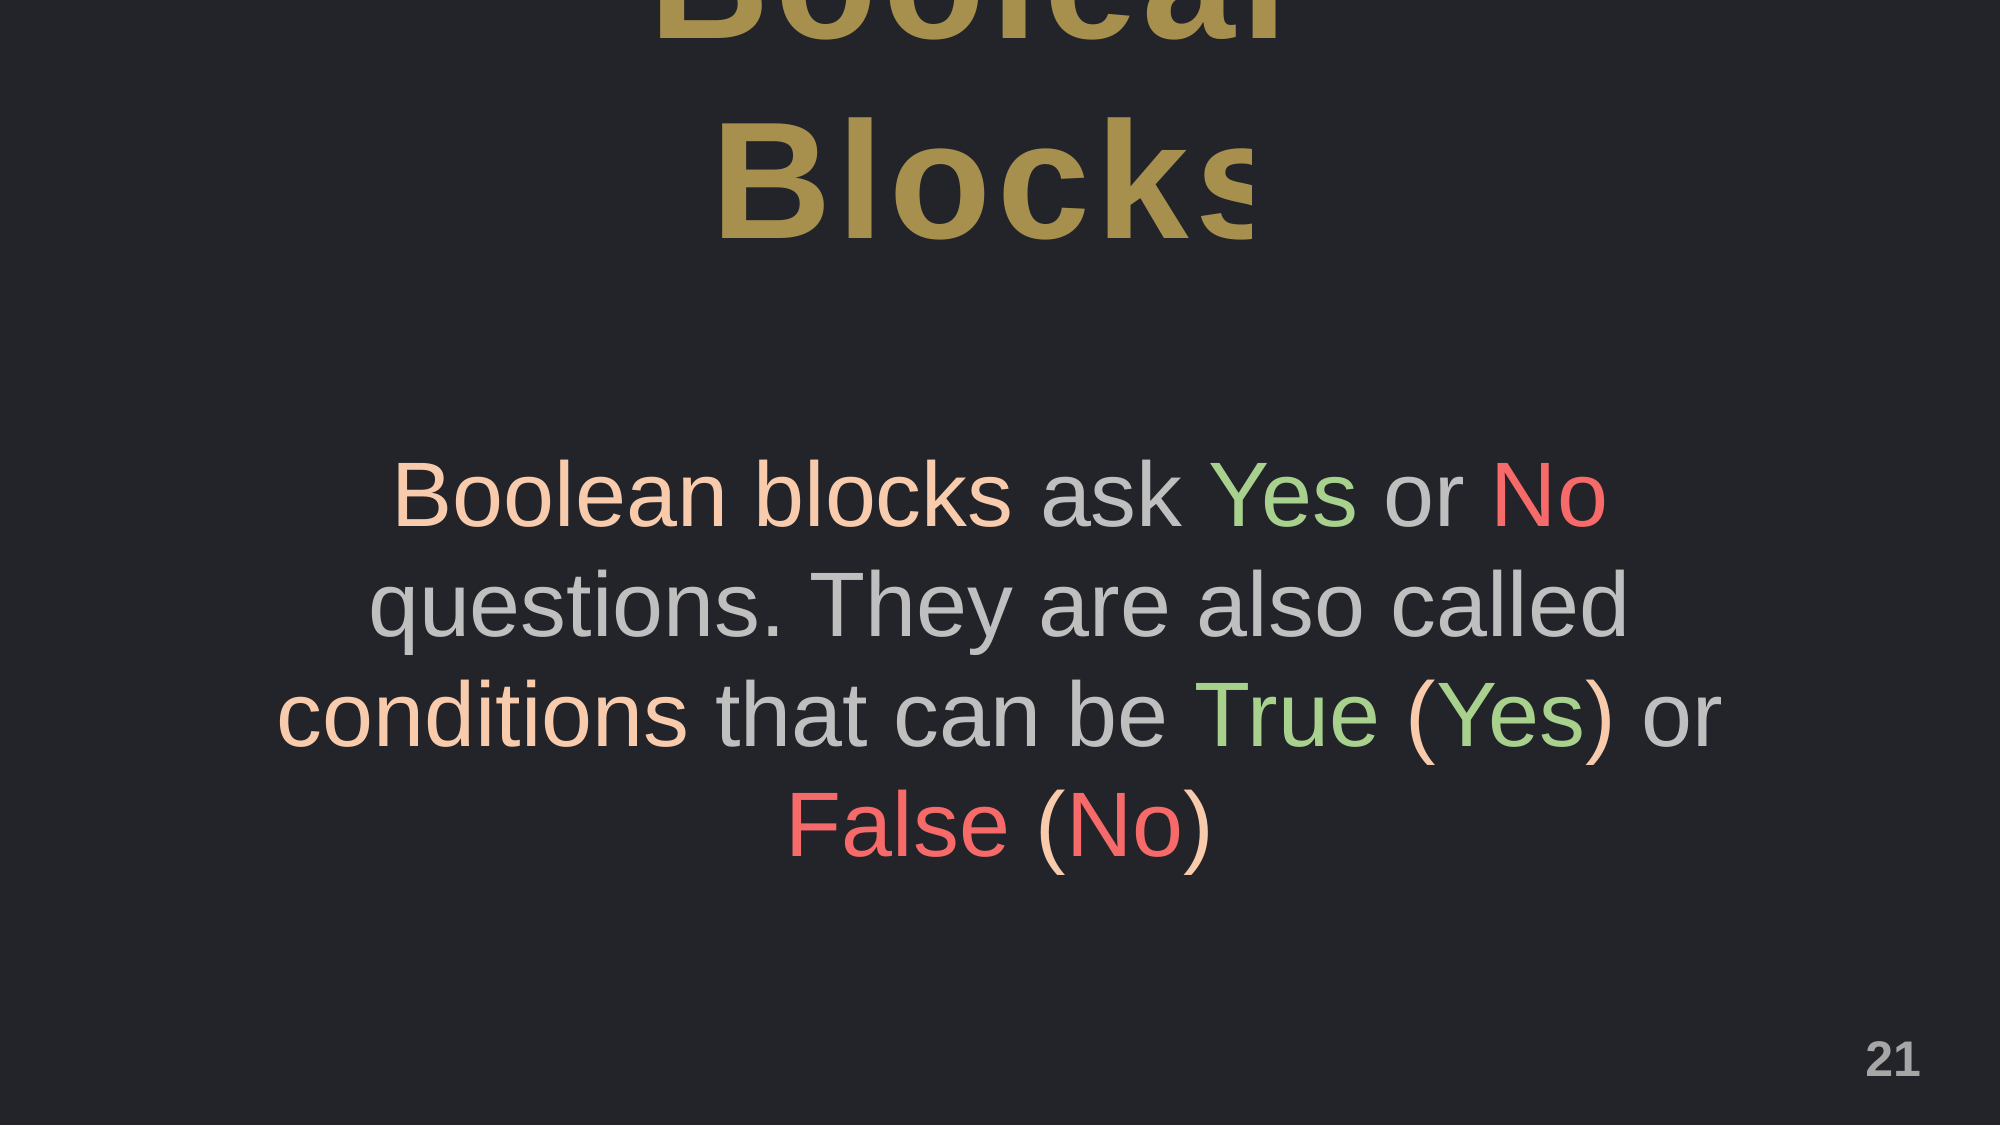

Boolean Blocks
Boolean blocks ask Yes or No questions. They are also called conditions that can be True (Yes) or False (No)
21